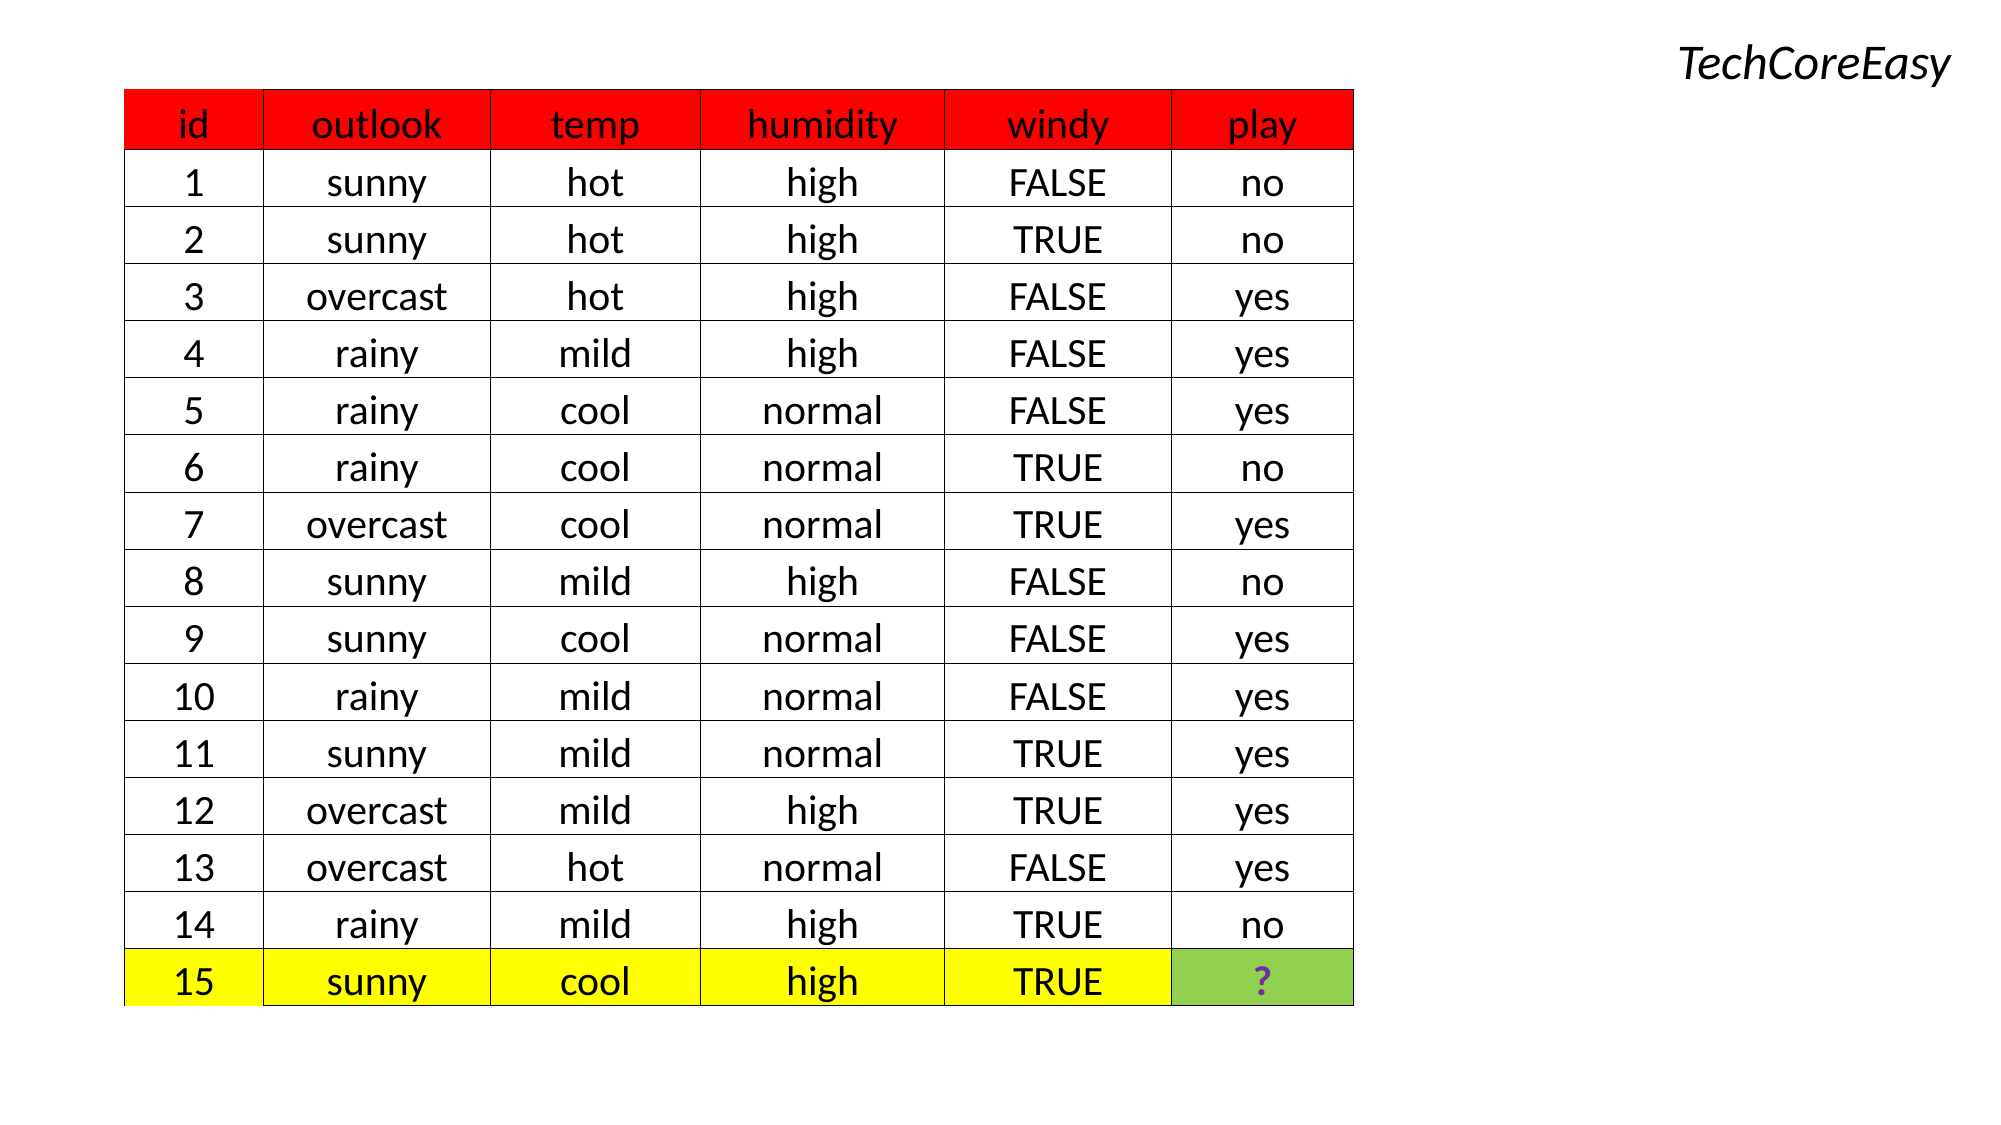

TechCoreEasy
| id | outlook | temp | humidity | windy | play |
| --- | --- | --- | --- | --- | --- |
| 1 | sunny | hot | high | FALSE | no |
| 2 | sunny | hot | high | TRUE | no |
| 3 | overcast | hot | high | FALSE | yes |
| 4 | rainy | mild | high | FALSE | yes |
| 5 | rainy | cool | normal | FALSE | yes |
| 6 | rainy | cool | normal | TRUE | no |
| 7 | overcast | cool | normal | TRUE | yes |
| 8 | sunny | mild | high | FALSE | no |
| 9 | sunny | cool | normal | FALSE | yes |
| 10 | rainy | mild | normal | FALSE | yes |
| 11 | sunny | mild | normal | TRUE | yes |
| 12 | overcast | mild | high | TRUE | yes |
| 13 | overcast | hot | normal | FALSE | yes |
| 14 | rainy | mild | high | TRUE | no |
| 15 | sunny | cool | high | TRUE | ? |